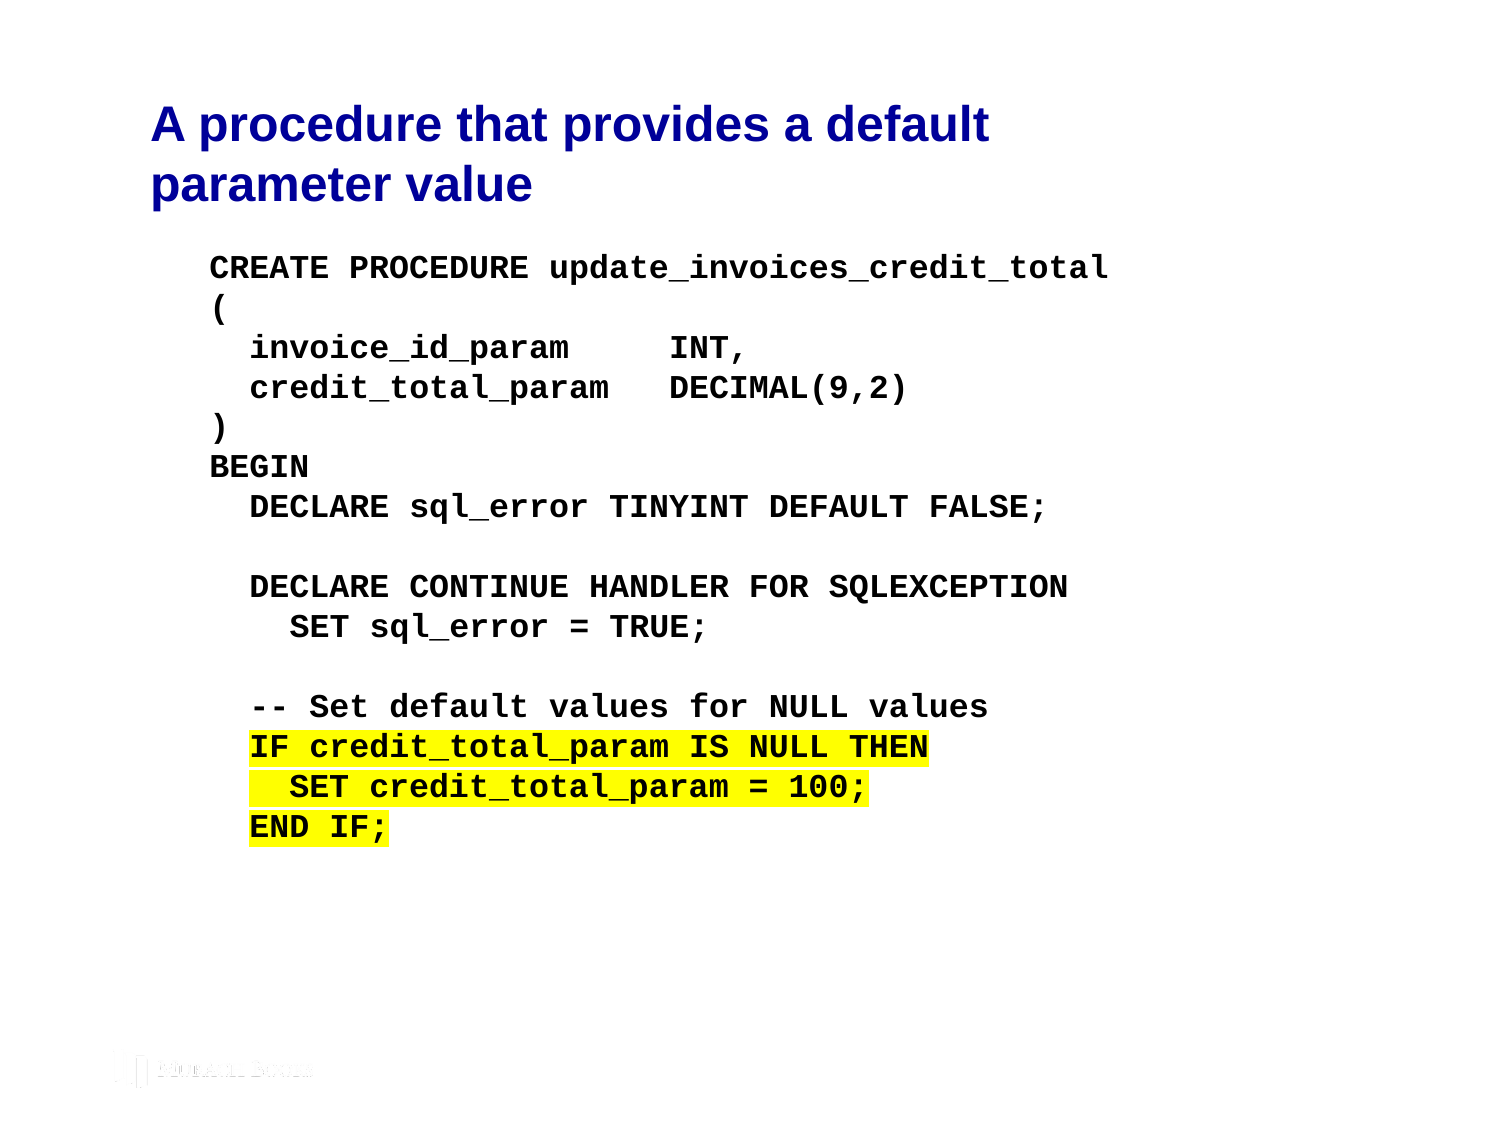

# A procedure that provides a default parameter value
CREATE PROCEDURE update_invoices_credit_total
(
  invoice_id_param     INT,
  credit_total_param   DECIMAL(9,2)
)
BEGIN
  DECLARE sql_error TINYINT DEFAULT FALSE;

  DECLARE CONTINUE HANDLER FOR SQLEXCEPTION
    SET sql_error = TRUE;

  -- Set default values for NULL values
  IF credit_total_param IS NULL THEN
    SET credit_total_param = 100;
  END IF;

© 2019, Mike Murach & Associates, Inc.
Murach’s MySQL 3rd Edition

C15, Slide 196